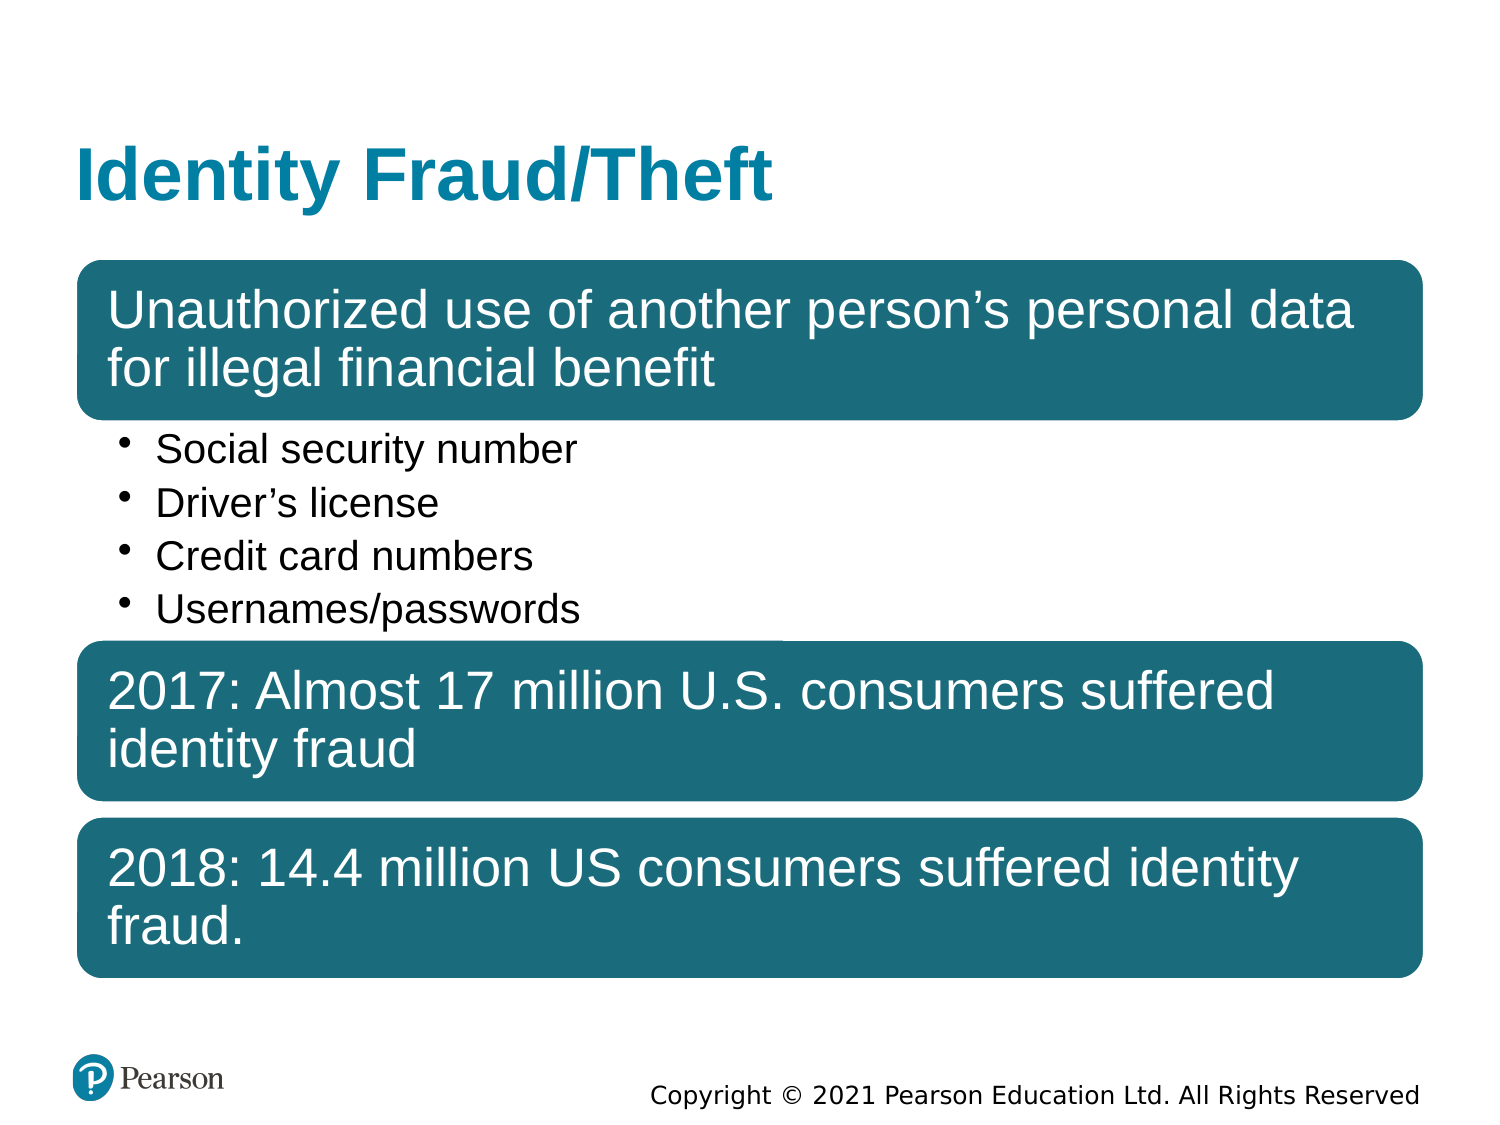

# Identity Fraud/Theft
Unauthorized use of another person’s personal data for illegal financial benefit
Social security number
Driver’s license
Credit card numbers
Usernames/passwords
2017: Almost 17 million U.S. consumers suffered identity fraud
2018: 14.4 million US consumers suffered identity fraud.